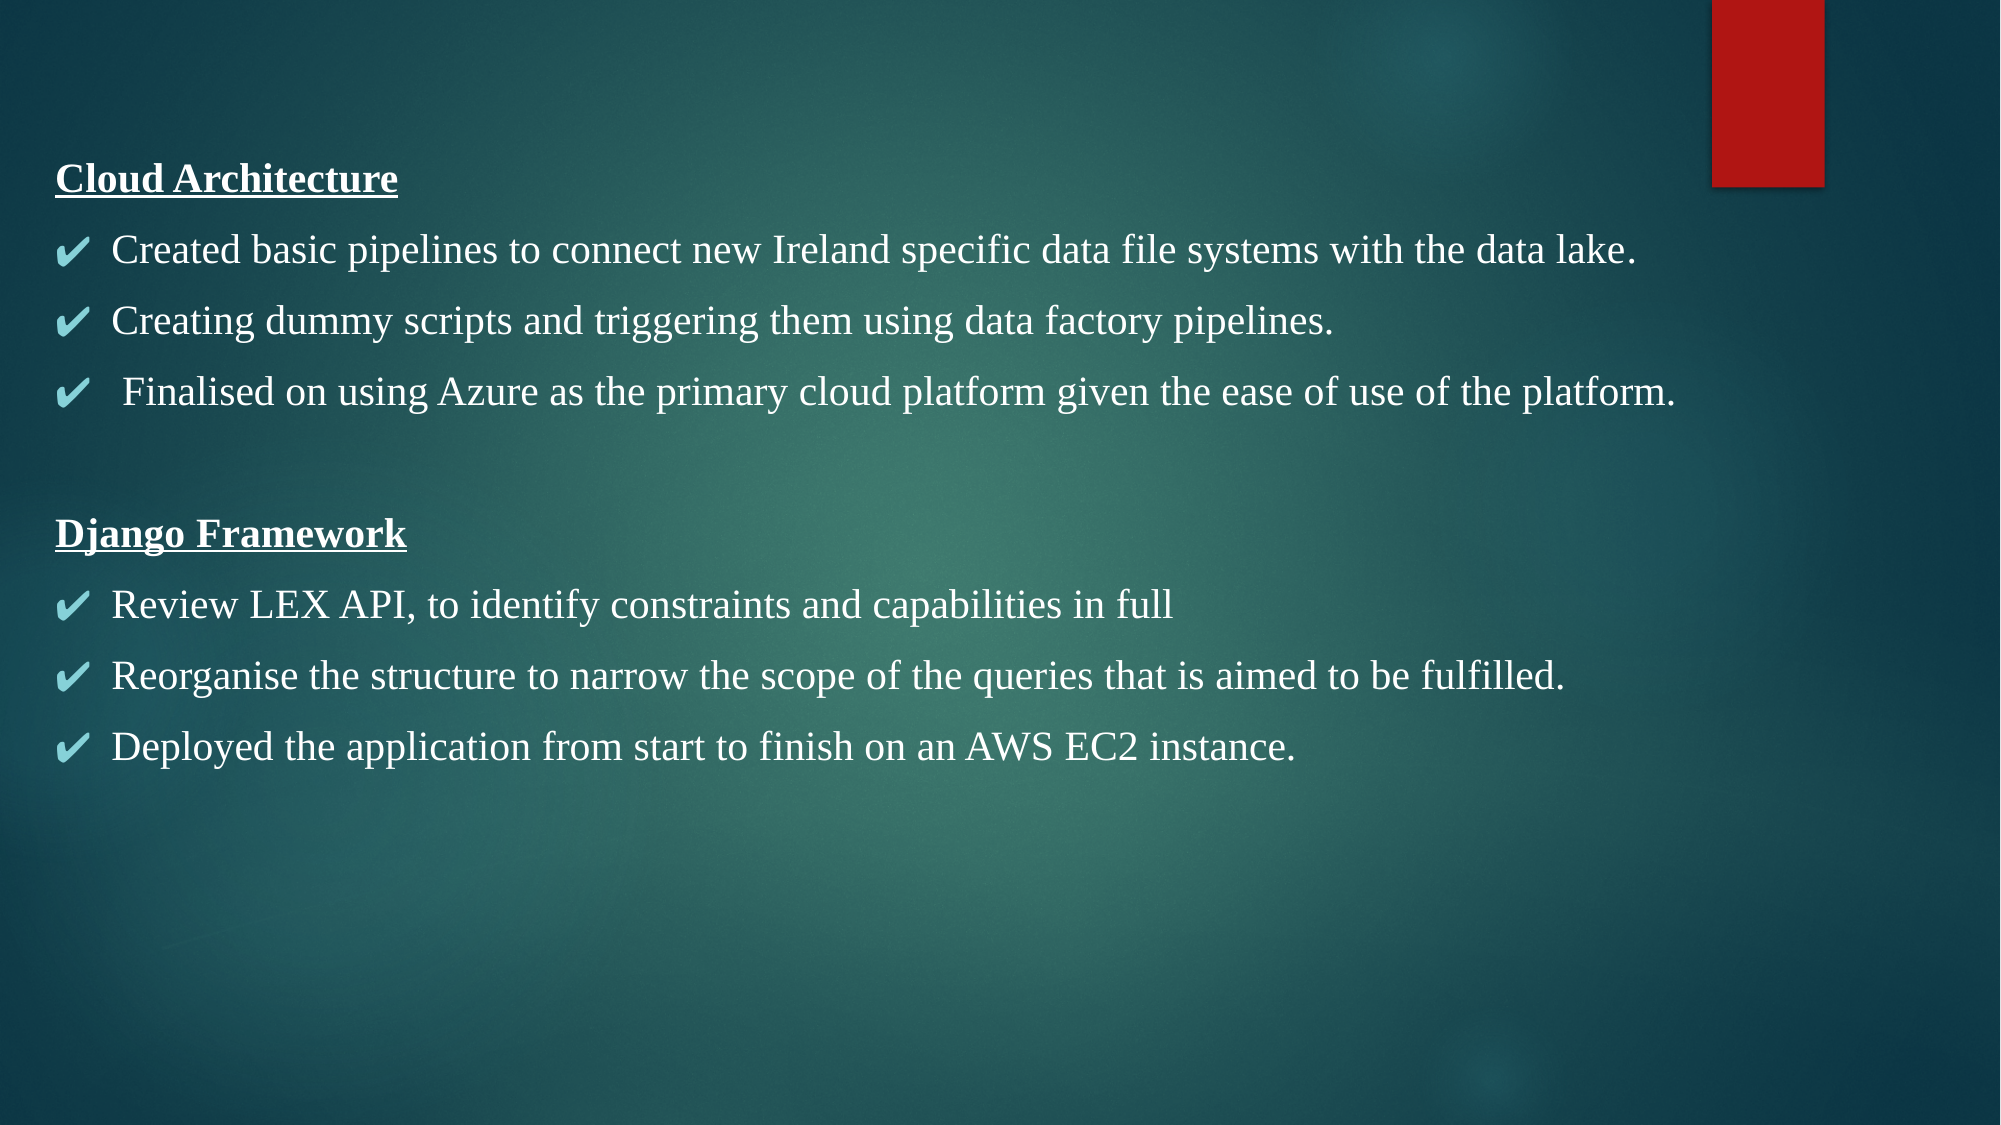

Cloud Architecture
Created basic pipelines to connect new Ireland specific data file systems with the data lake.
Creating dummy scripts and triggering them using data factory pipelines.
 Finalised on using Azure as the primary cloud platform given the ease of use of the platform.

Django Framework
Review LEX API, to identify constraints and capabilities in full
Reorganise the structure to narrow the scope of the queries that is aimed to be fulfilled.
Deployed the application from start to finish on an AWS EC2 instance.